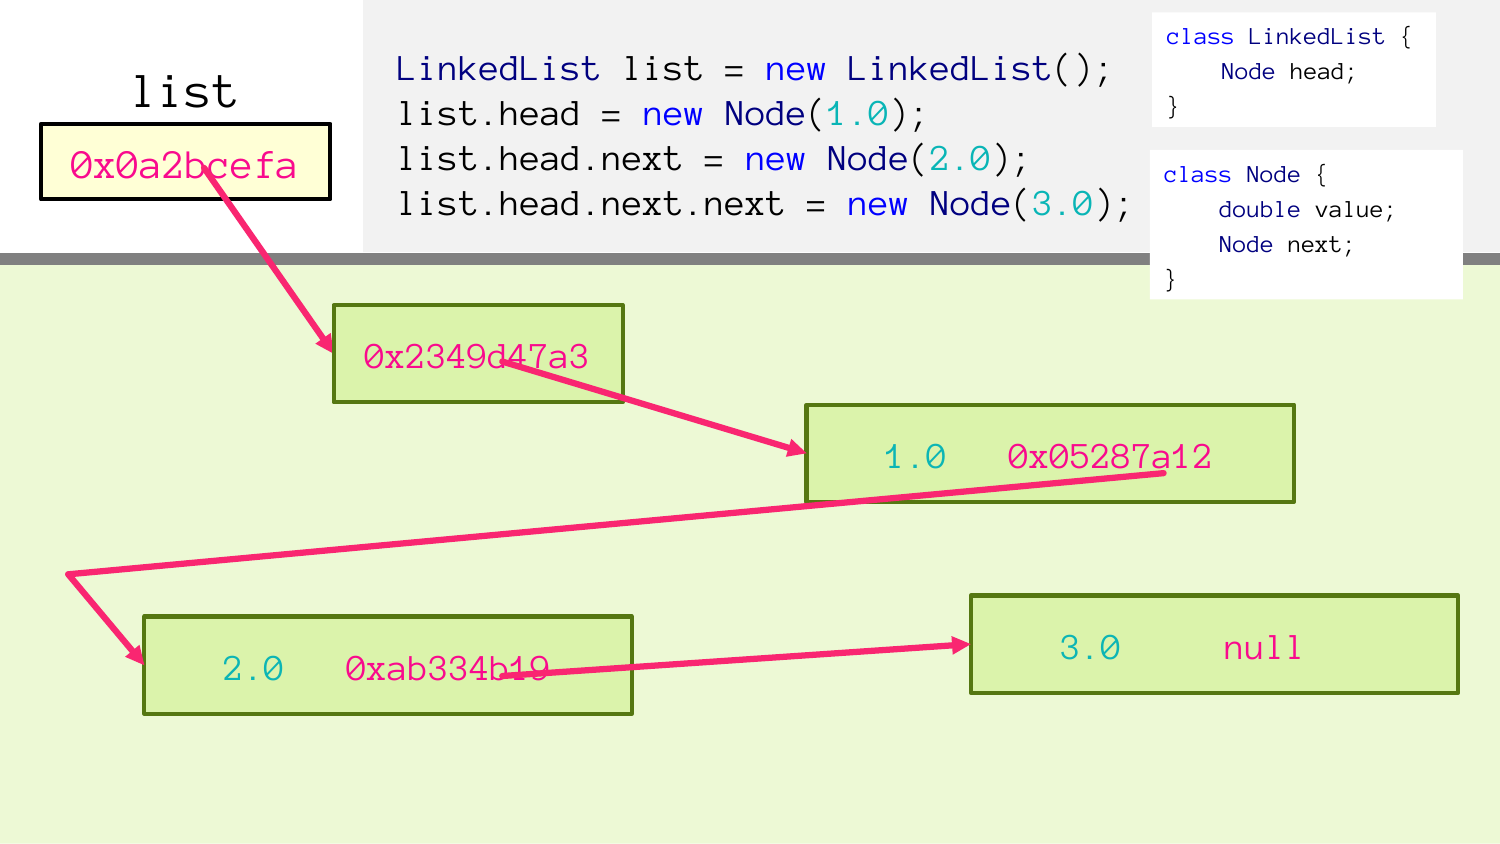

class LinkedList {
    Node head;
}
LinkedList list = new LinkedList();
list.head = new Node(1.0);
list.head.next = new Node(2.0);
list.head.next.next = new Node(3.0);
list
0x0a2bcefa
class Node {
    double value;
    Node next;
}

0x2349d47a3
1.0   0x05287a12
3.0     null
2.0   0xab334b19